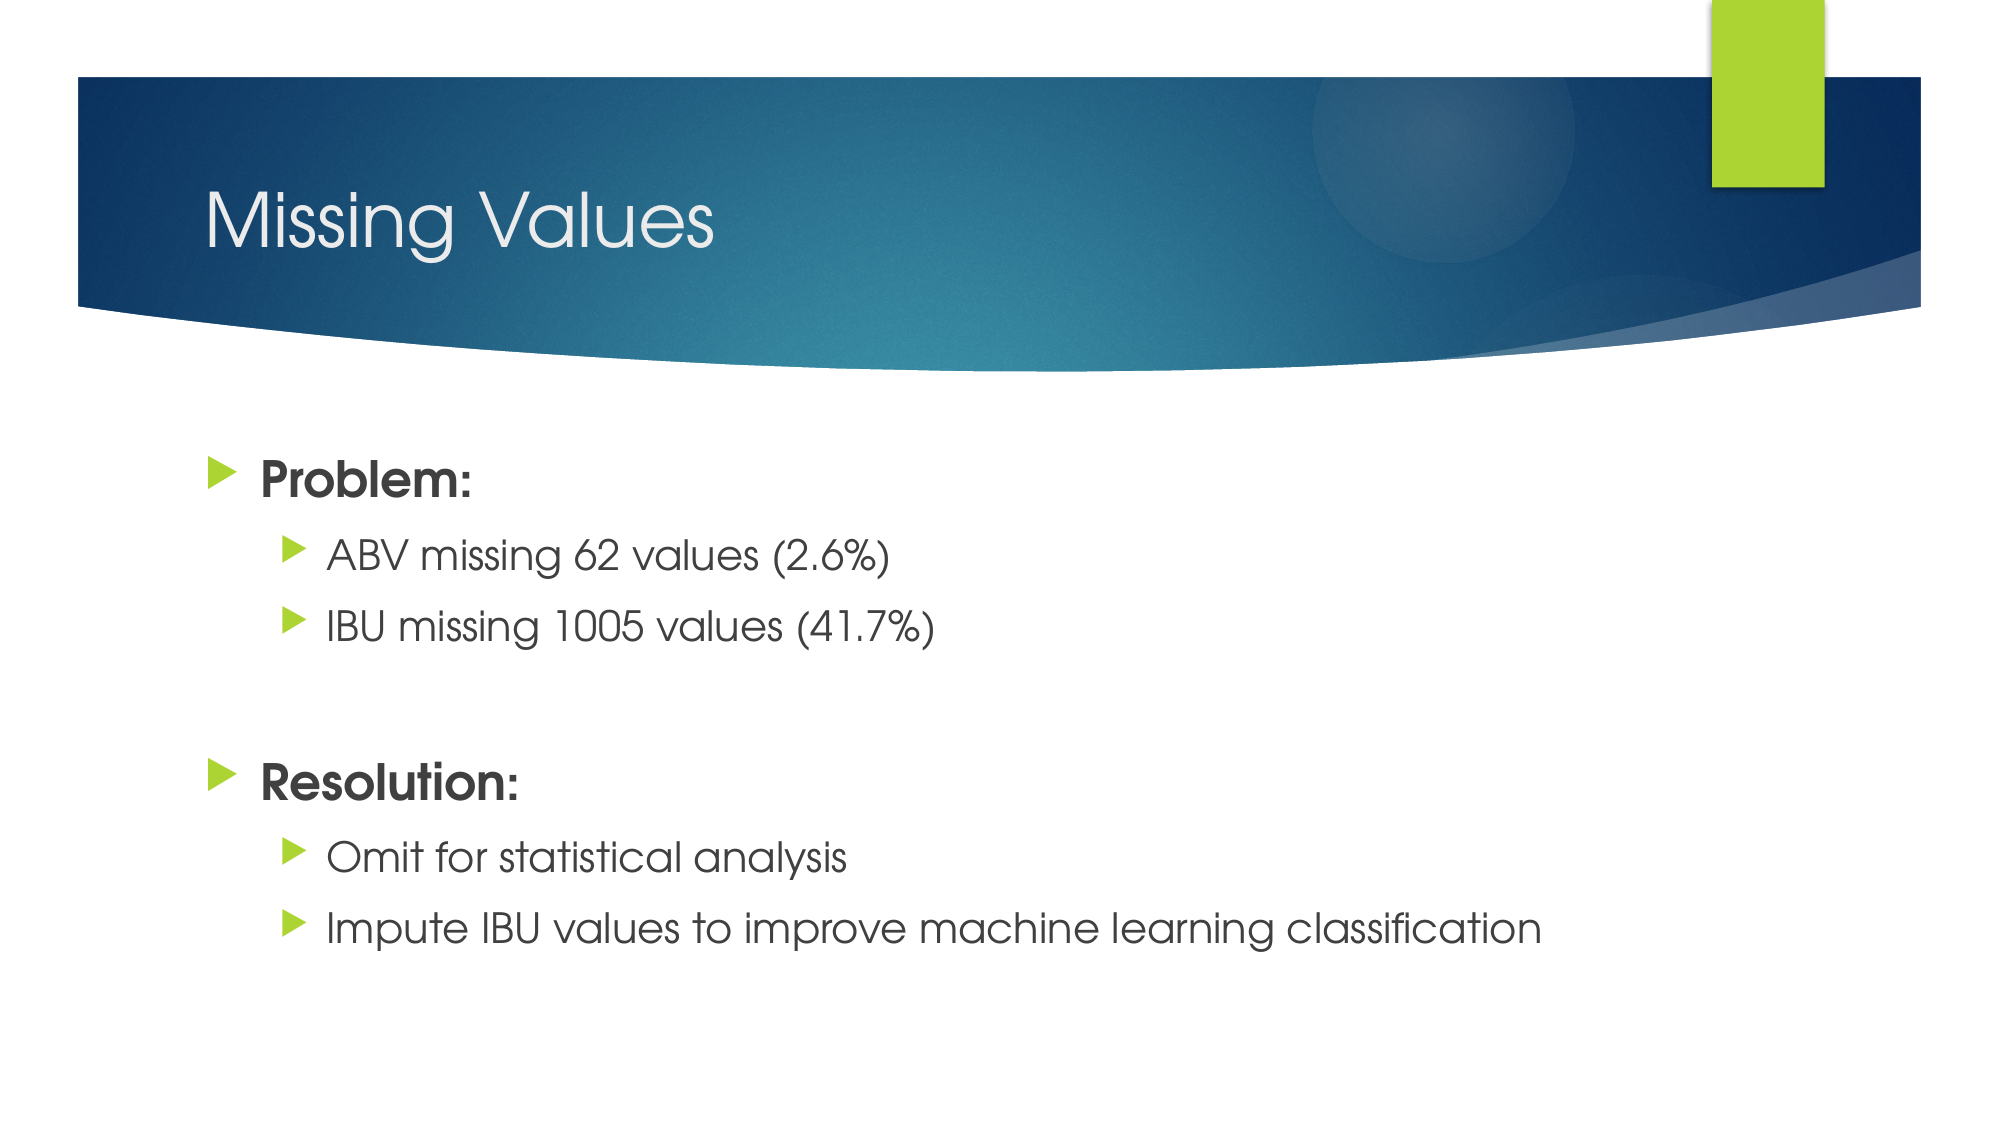

# Missing Values
Problem:
ABV missing 62 values (2.6%)
IBU missing 1005 values (41.7%)

Resolution:
Omit for statistical analysis
Impute IBU values to improve machine learning classification